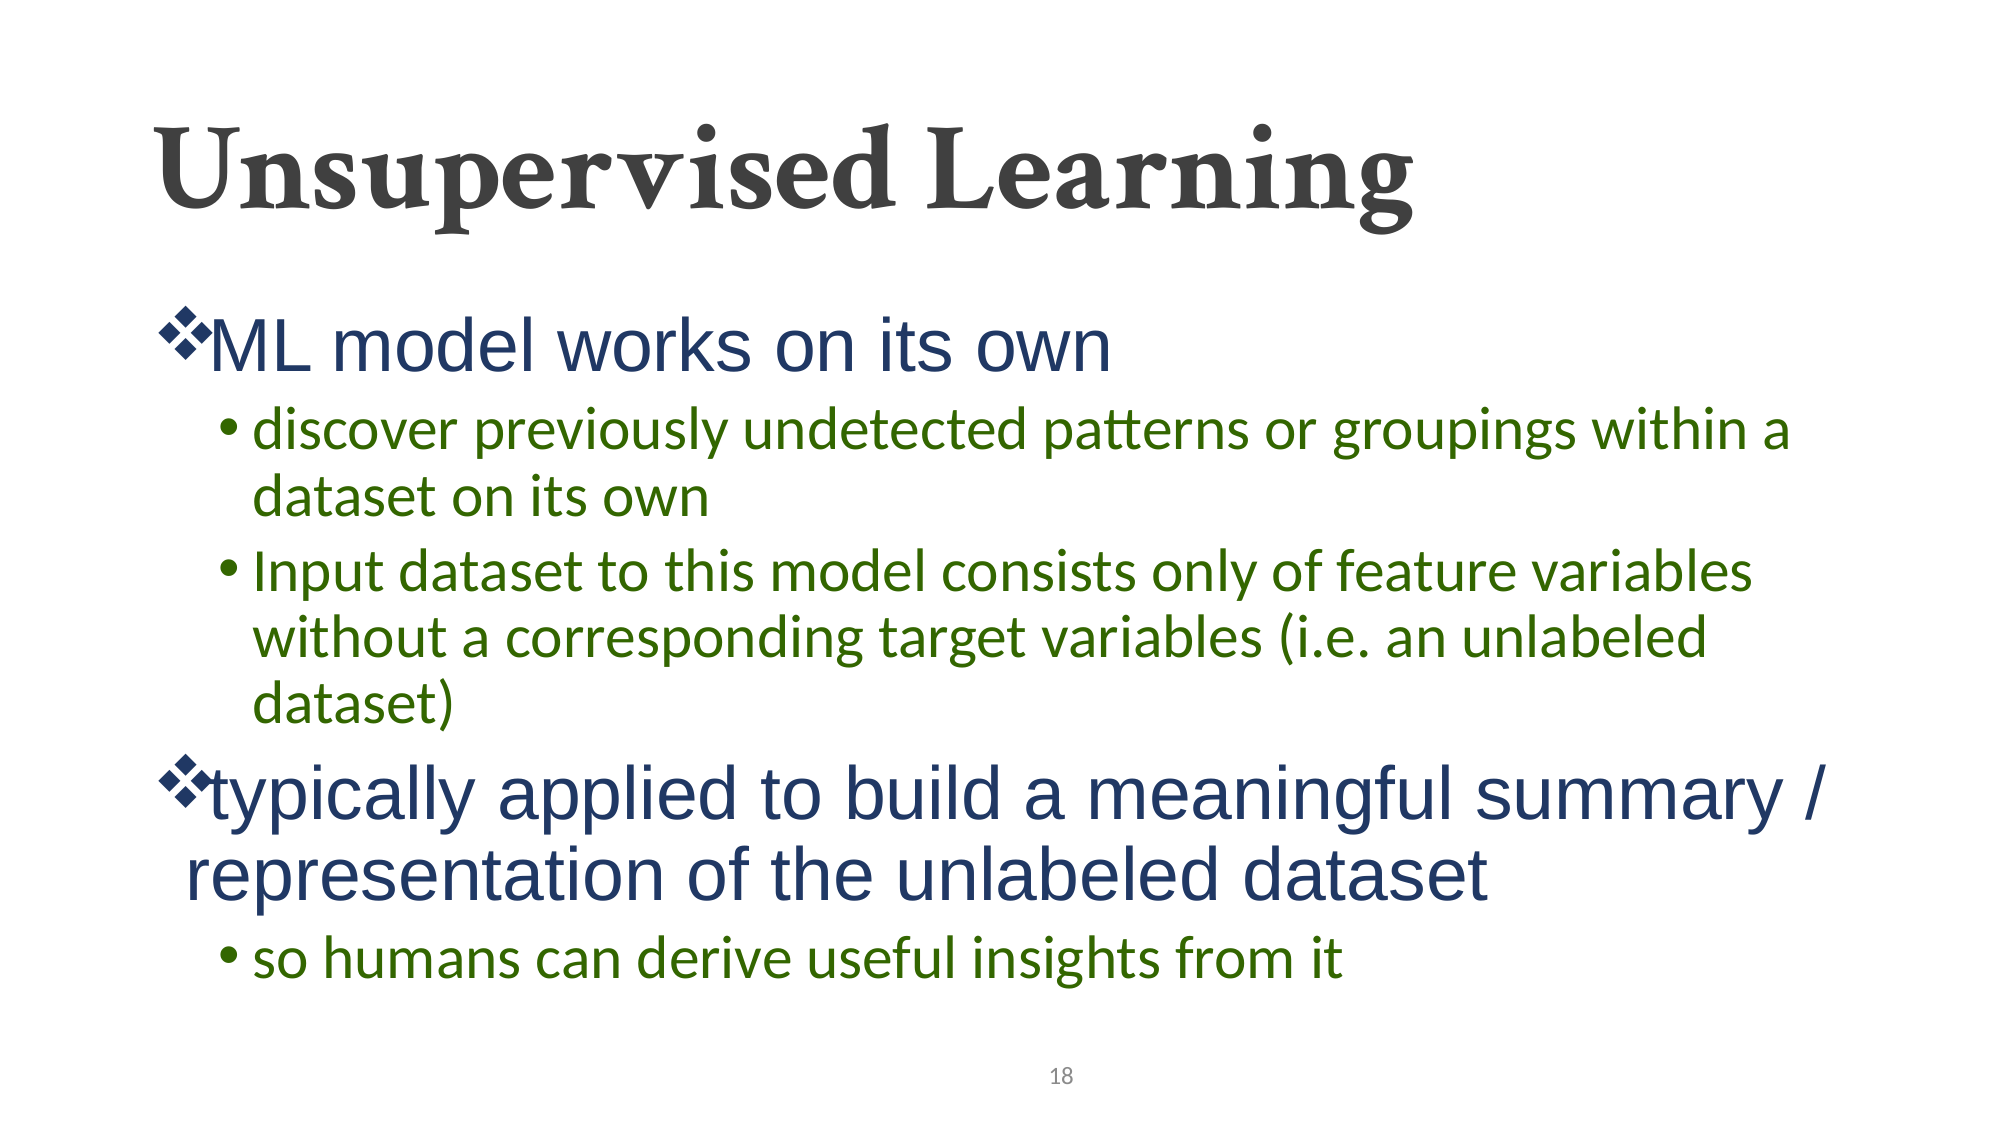

# Unsupervised Learning
ML model works on its own
discover previously undetected patterns or groupings within a dataset on its own
Input dataset to this model consists only of feature variables without a corresponding target variables (i.e. an unlabeled dataset)
typically applied to build a meaningful summary / representation of the unlabeled dataset
so humans can derive useful insights from it
18